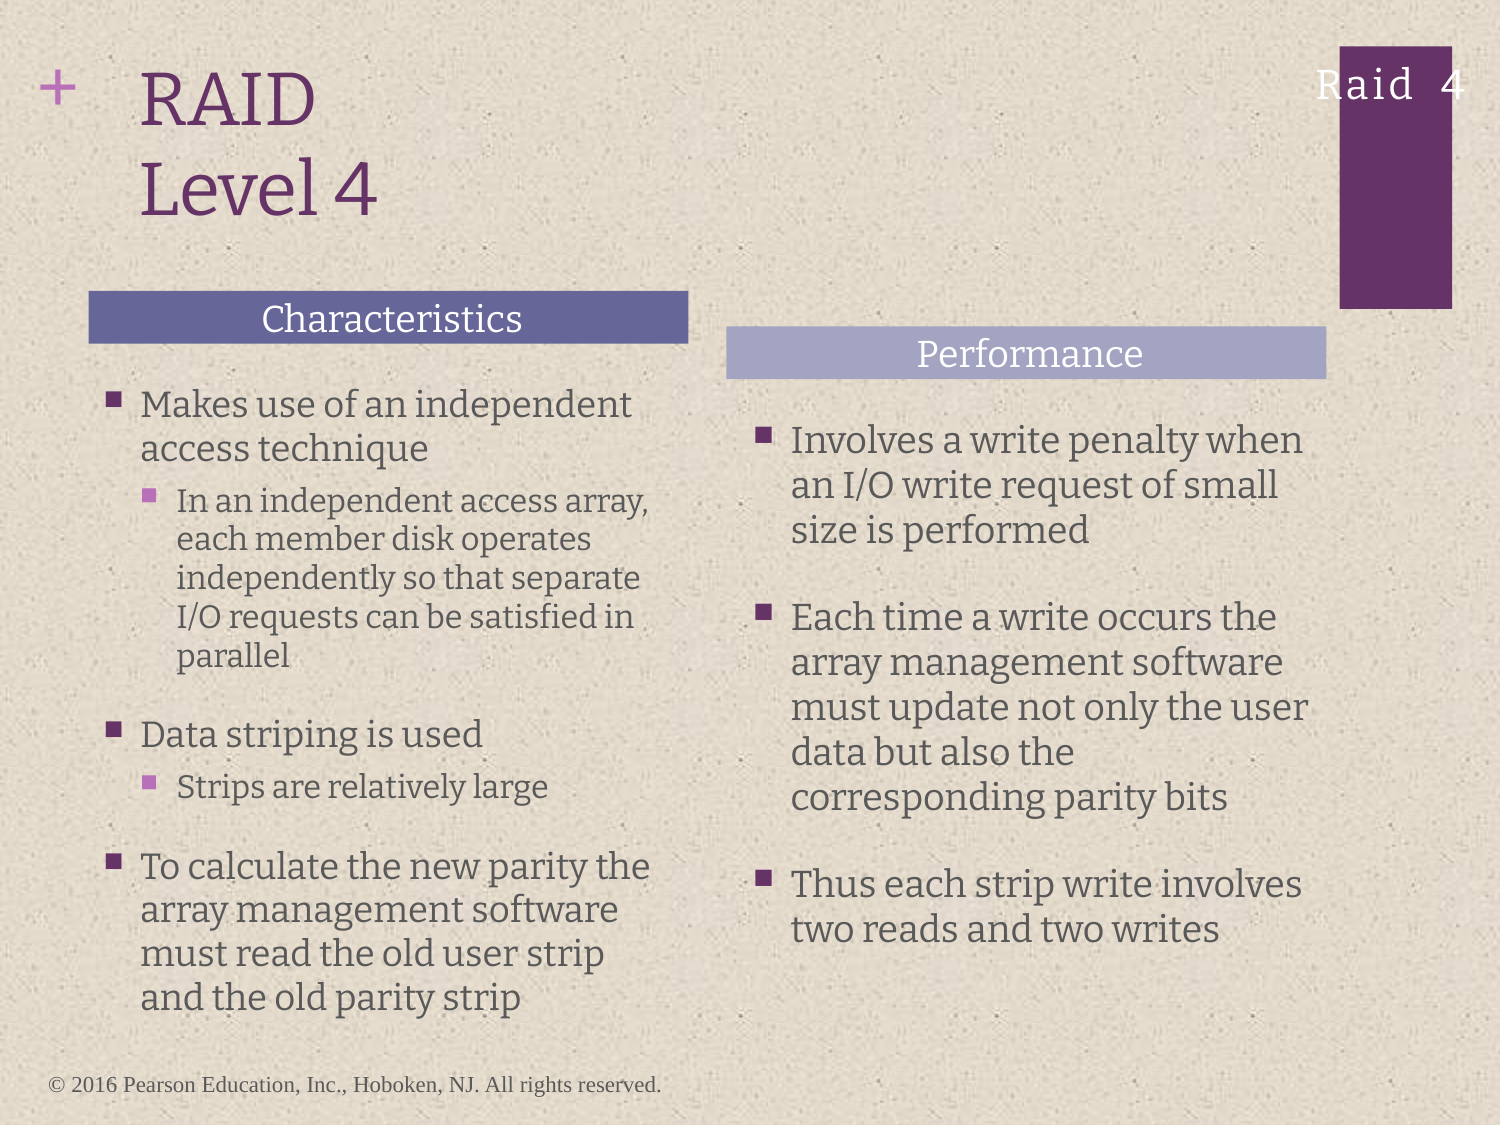

# RAID Level 4
Raid  4
 Characteristics
 Performance
Makes use of an independent access technique
In an independent access array, each member disk operates independently so that separate I/O requests can be satisfied in parallel
Data striping is used
Strips are relatively large
To calculate the new parity the array management software must read the old user strip and the old parity strip

Involves a write penalty when an I/O write request of small size is performed
Each time a write occurs the array management software must update not only the user data but also the corresponding parity bits
Thus each strip write involves two reads and two writes
© 2016 Pearson Education, Inc., Hoboken, NJ. All rights reserved.